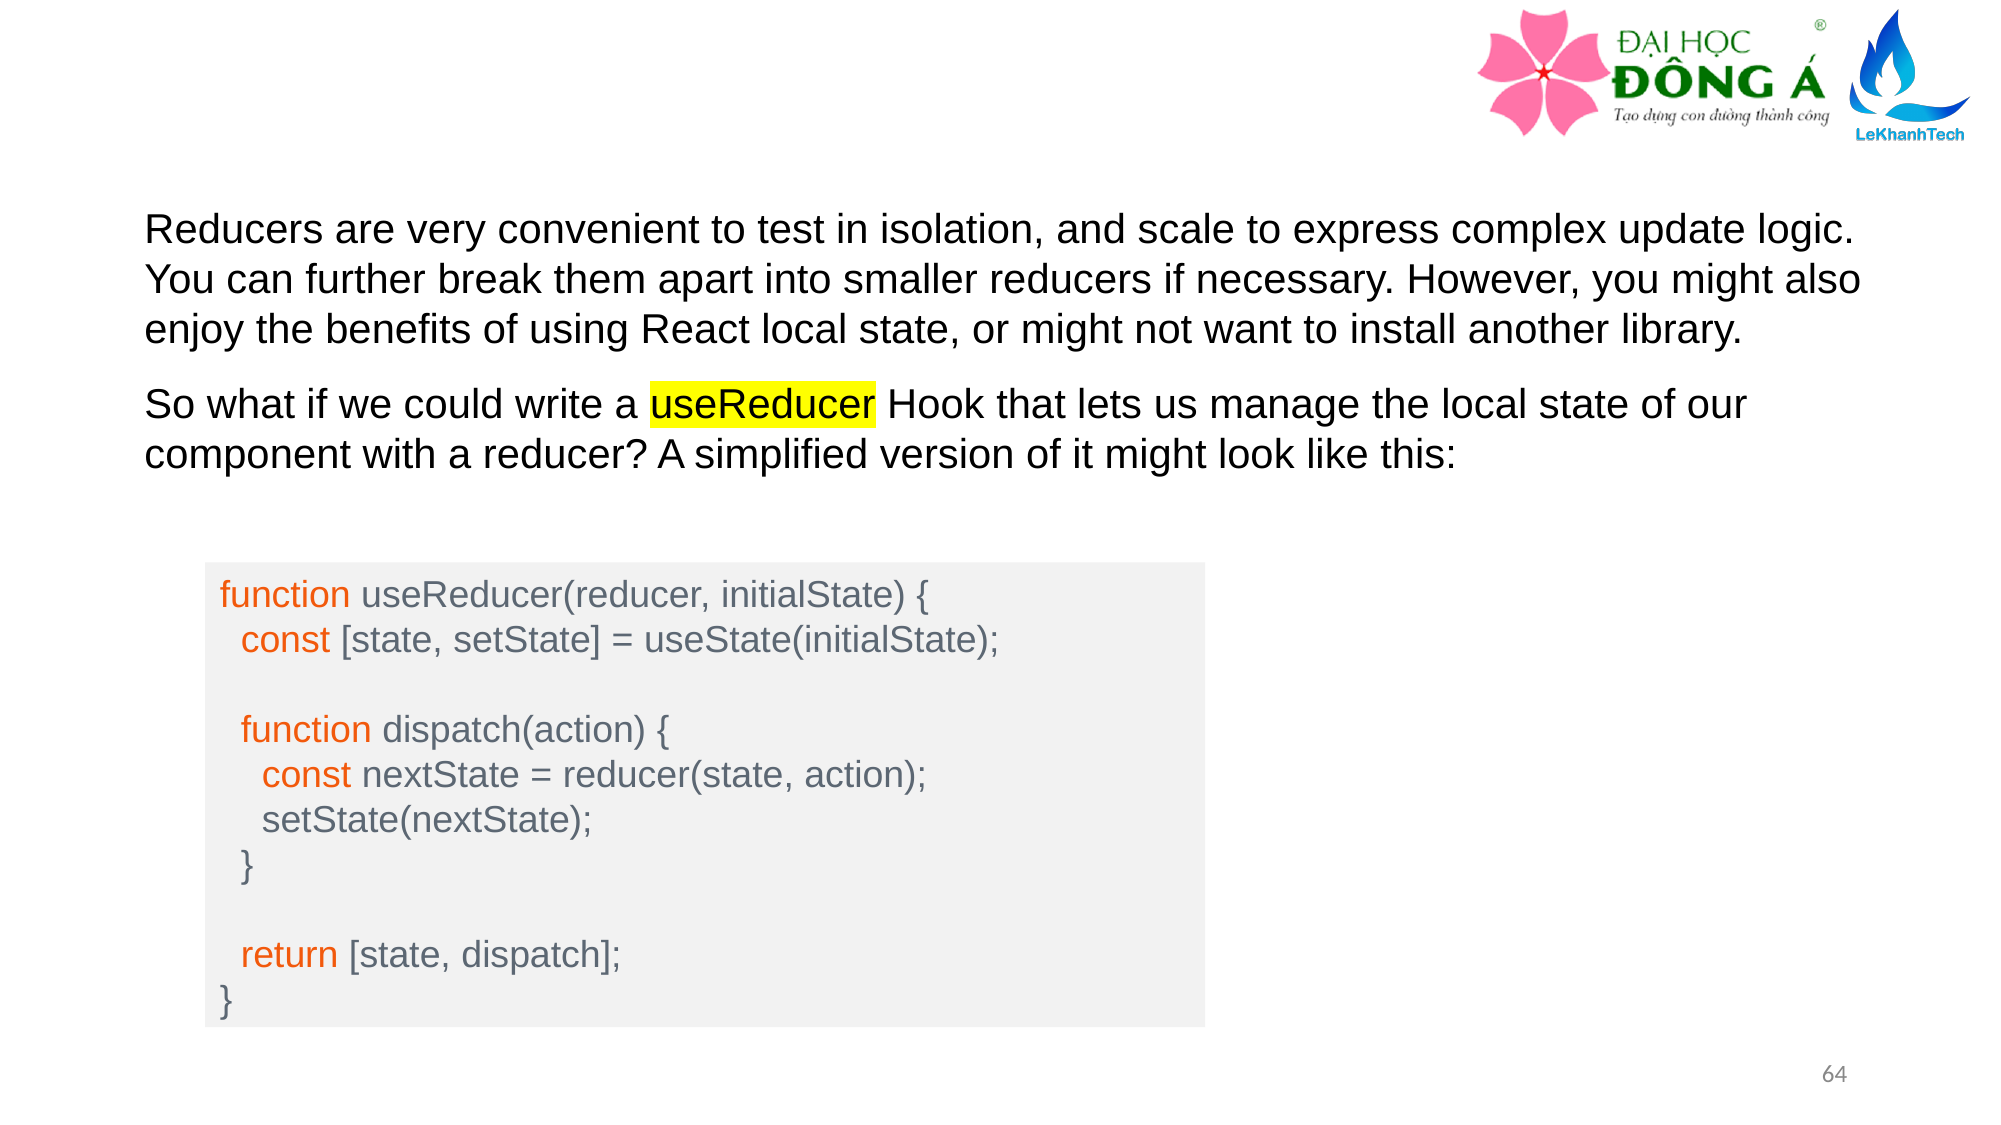

Reducers are very convenient to test in isolation, and scale to express complex update logic. You can further break them apart into smaller reducers if necessary. However, you might also enjoy the benefits of using React local state, or might not want to install another library.
So what if we could write a useReducer Hook that lets us manage the local state of our component with a reducer? A simplified version of it might look like this:
function useReducer(reducer, initialState) {
  const [state, setState] = useState(initialState);
  function dispatch(action) {
    const nextState = reducer(state, action);
    setState(nextState);
  }
  return [state, dispatch];
}
64